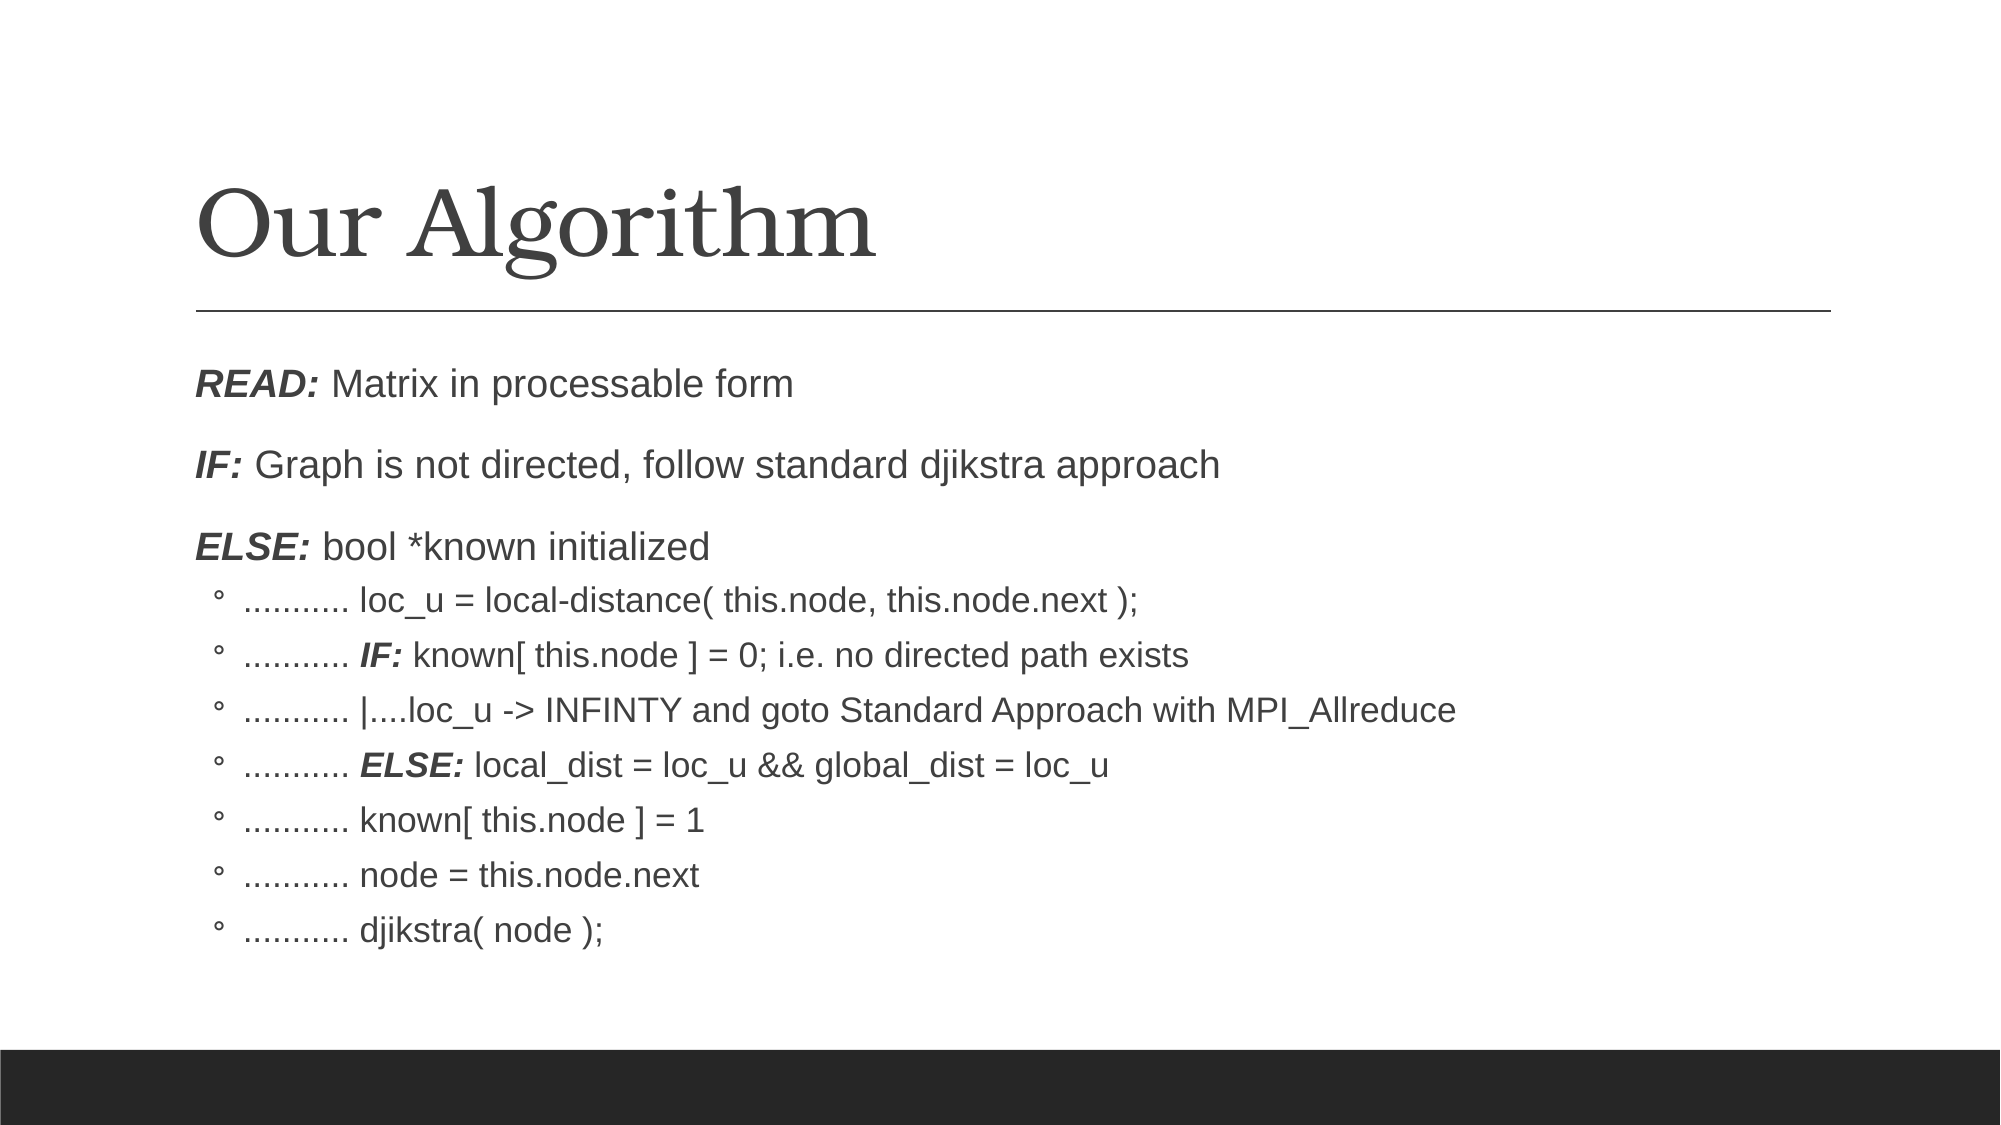

# Our Algorithm
READ: Matrix in processable form
IF: Graph is not directed, follow standard djikstra approach
ELSE: bool *known initialized
........... loc_u = local-distance( this.node, this.node.next );
........... IF: known[ this.node ] = 0; i.e. no directed path exists
........... |....loc_u -> INFINTY and goto Standard Approach with MPI_Allreduce
........... ELSE: local_dist = loc_u && global_dist = loc_u
........... known[ this.node ] = 1
........... node = this.node.next
........... djikstra( node );